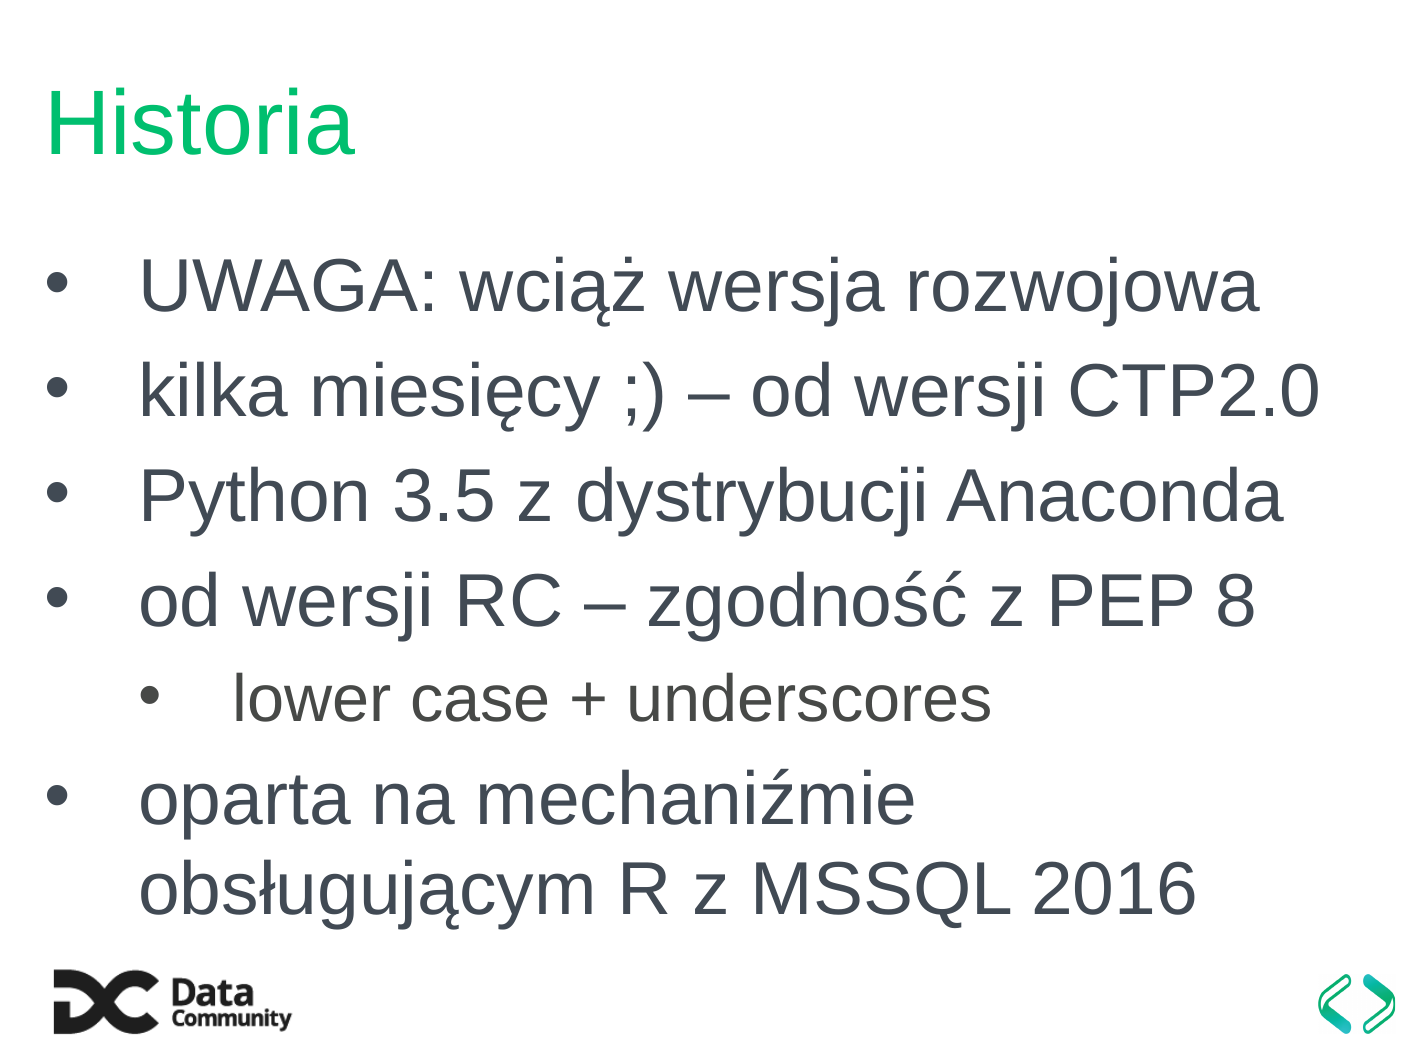

# Historia
UWAGA: wciąż wersja rozwojowa
kilka miesięcy ;) – od wersji CTP2.0
Python 3.5 z dystrybucji Anaconda
od wersji RC – zgodność z PEP 8
lower case + underscores
oparta na mechaniźmie obsługującym R z MSSQL 2016